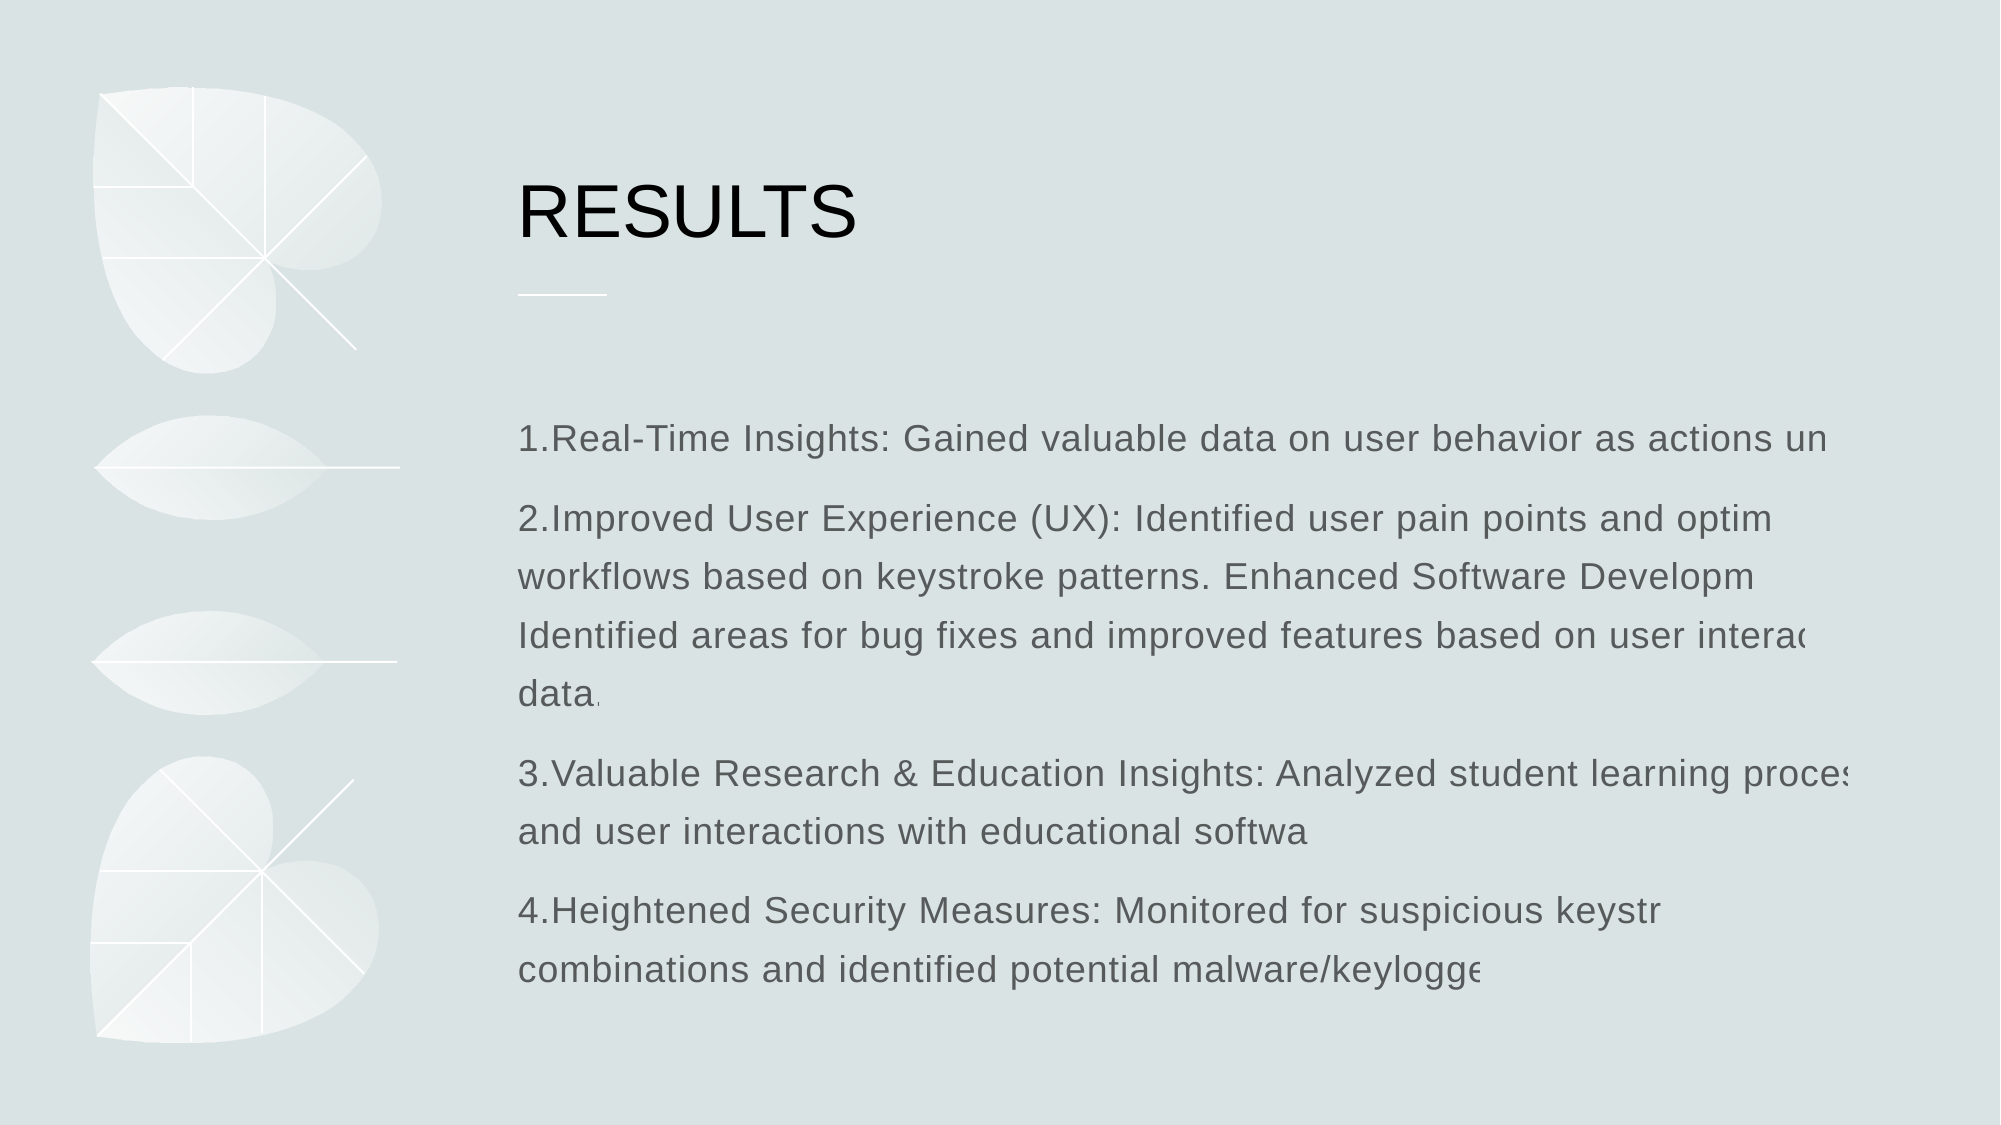

# RESULTS

1.Real-Time Insights: Gained valuable data on user behavior as actions unfold.
2.Improved User Experience (UX): Identified user pain points and optimized workflows based on keystroke patterns. Enhanced Software Development: Identified areas for bug fixes and improved features based on user interaction data.
3.Valuable Research & Education Insights: Analyzed student learning processes and user interactions with educational software.
4.Heightened Security Measures: Monitored for suspicious keystroke combinations and identified potential malware/keyloggers.